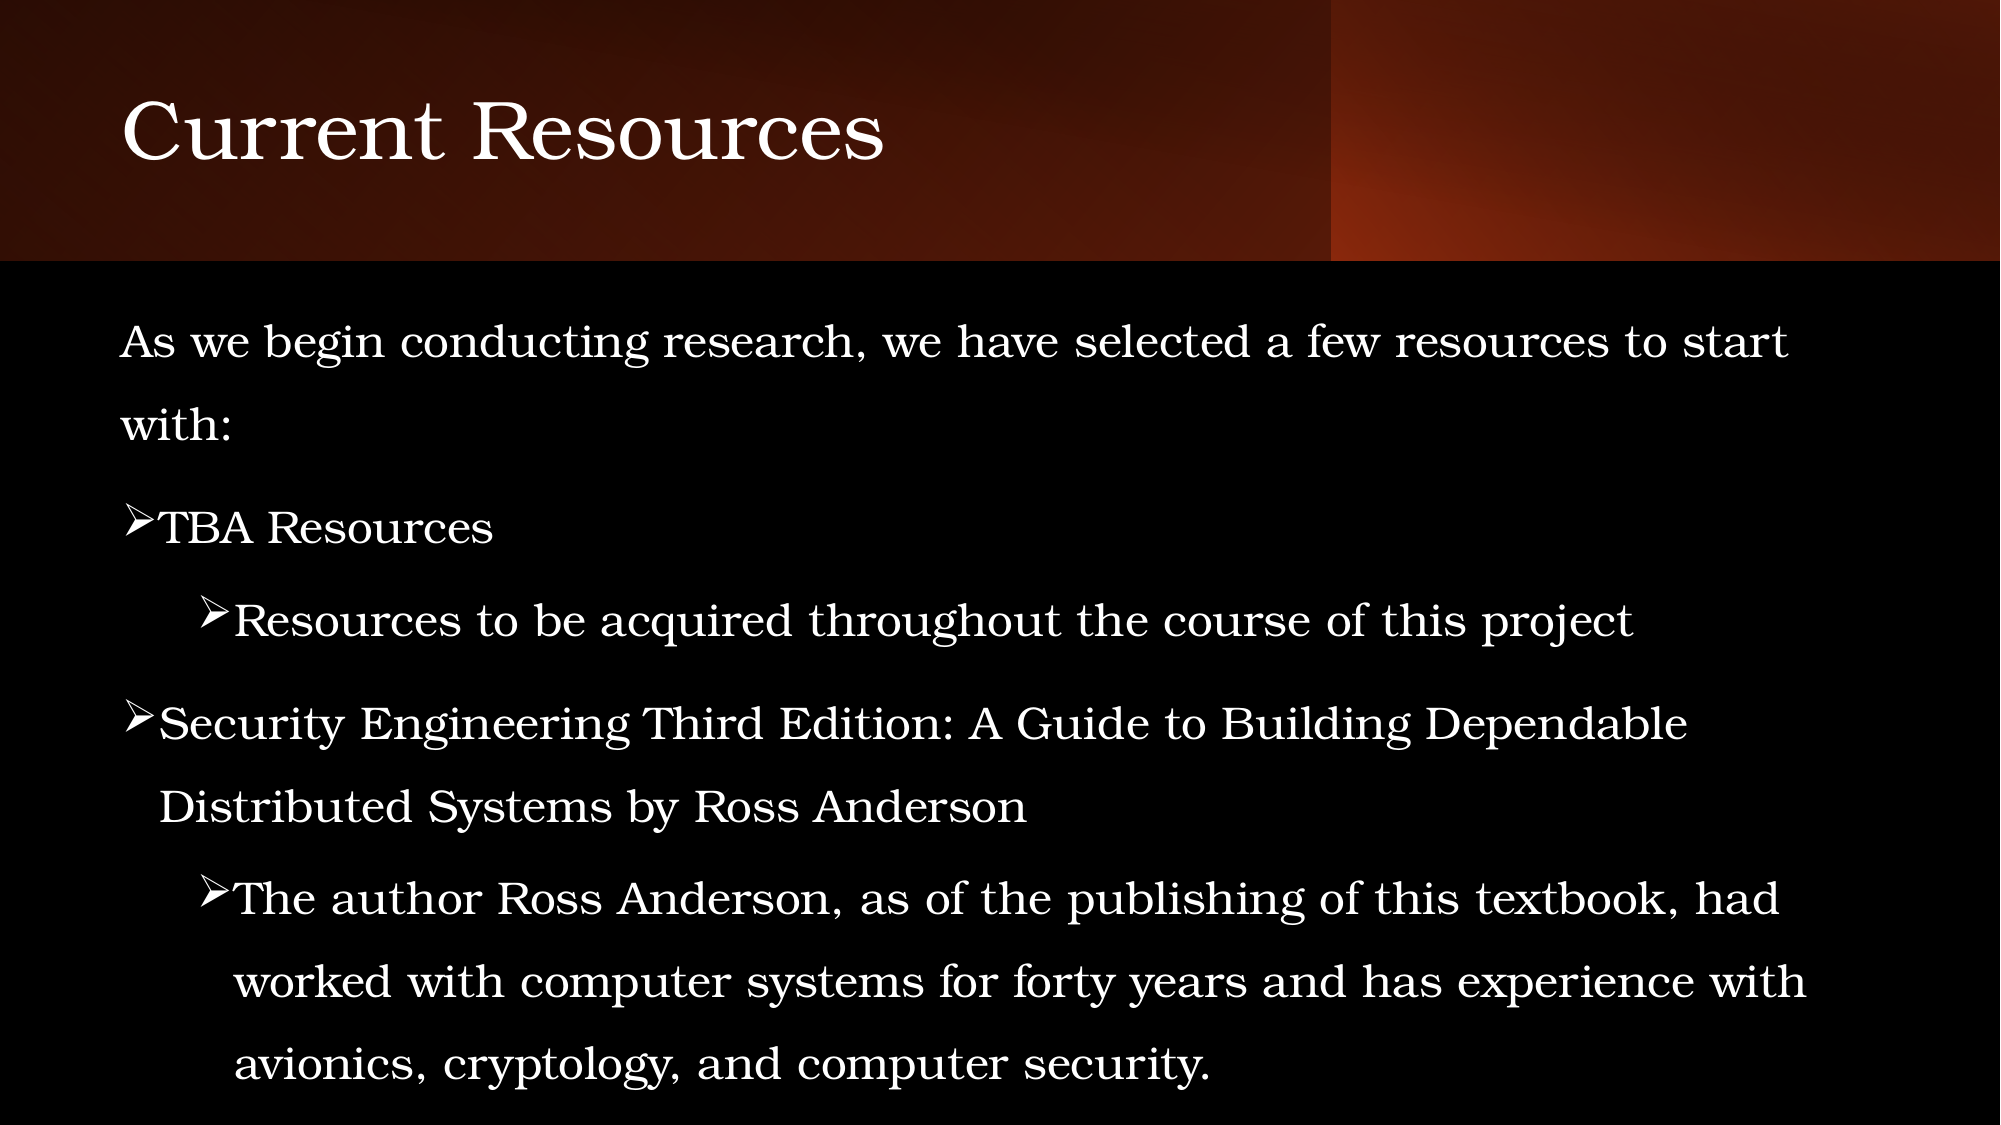

# Current Resources
As we begin conducting research, we have selected a few resources to start with:
TBA Resources
Resources to be acquired throughout the course of this project
Security Engineering Third Edition: A Guide to Building Dependable Distributed Systems by Ross Anderson
The author Ross Anderson, as of the publishing of this textbook, had worked with computer systems for forty years and has experience with avionics, cryptology, and computer security.